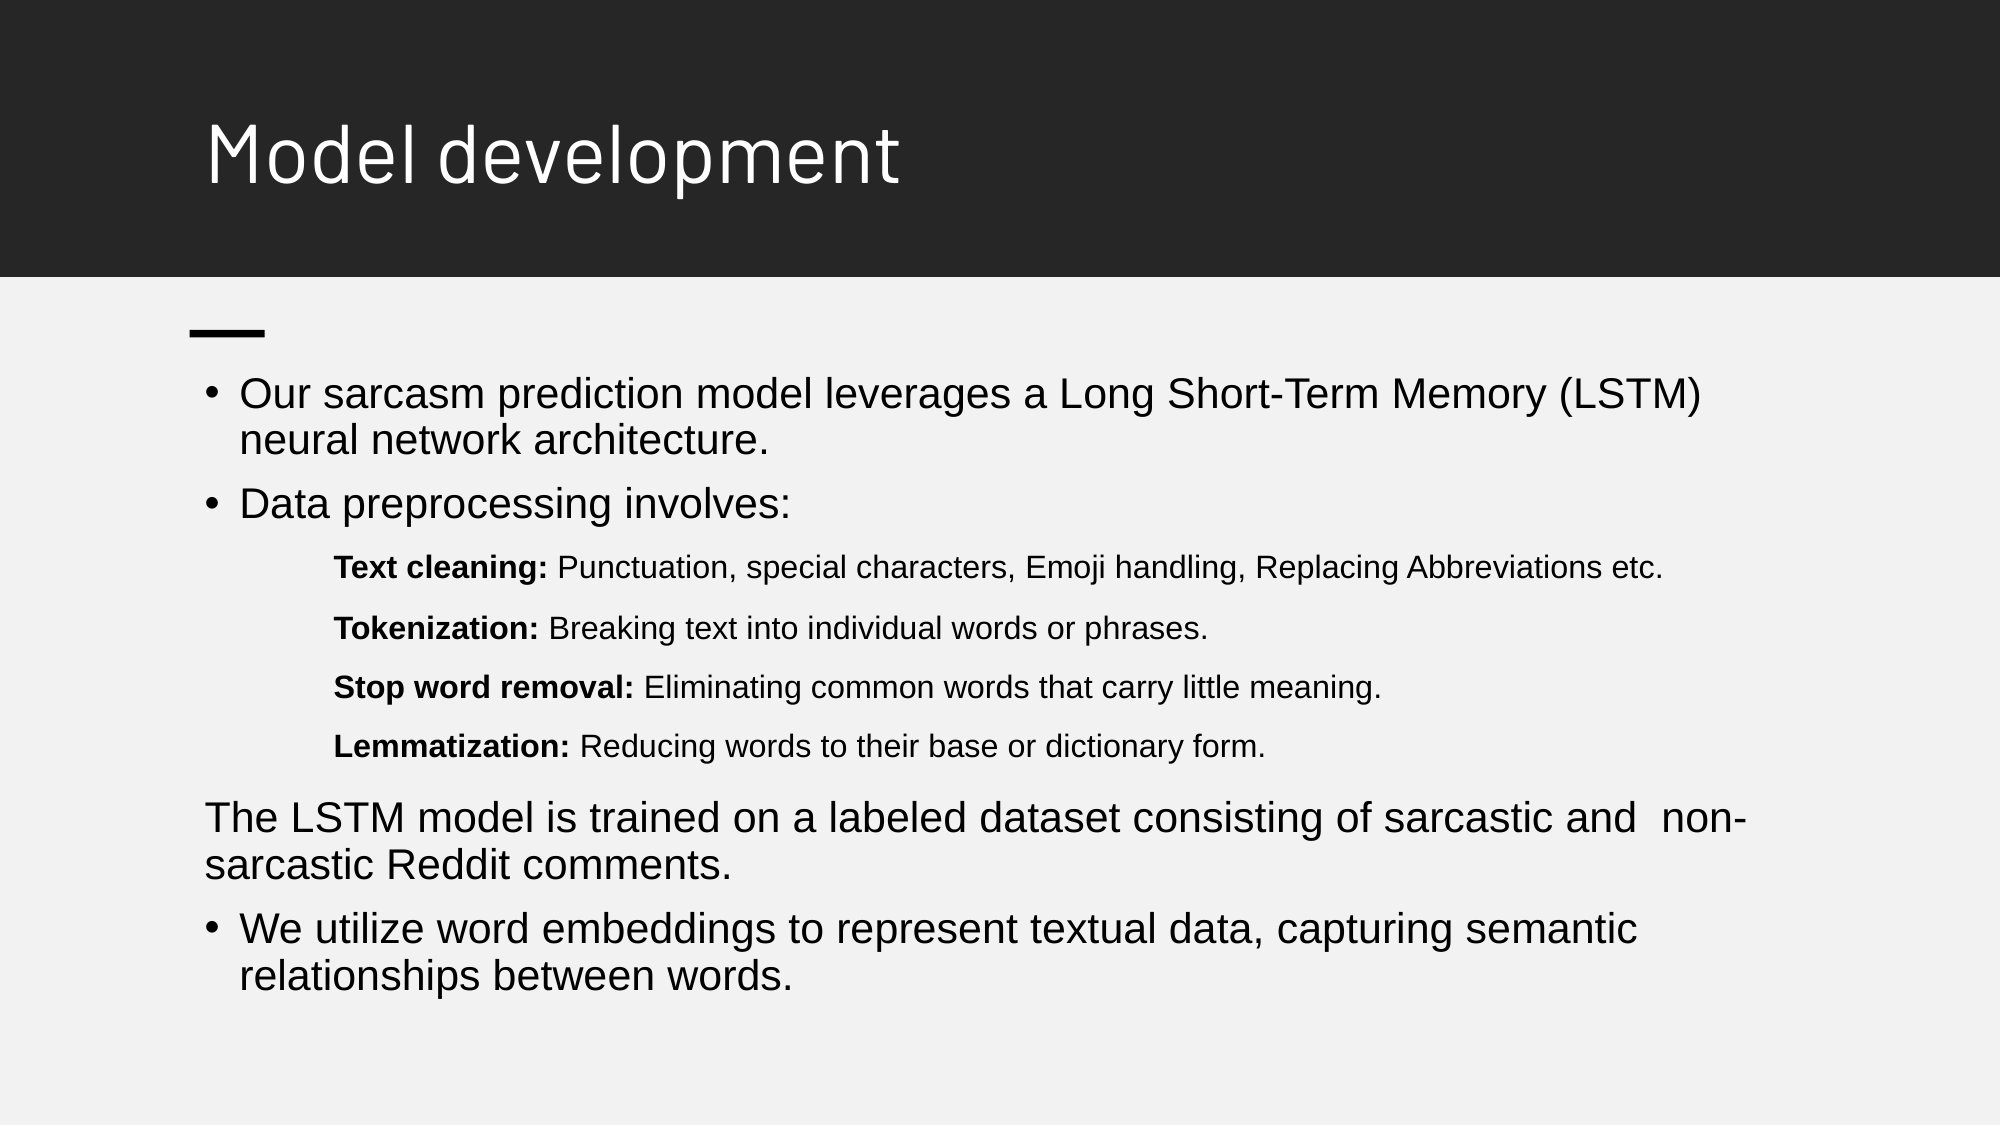

# Model development

Our sarcasm prediction model leverages a Long Short-Term Memory (LSTM) neural network architecture.
Data preprocessing involves:
	Text cleaning: Punctuation, special characters, Emoji handling, Replacing Abbreviations etc.
	Tokenization: Breaking text into individual words or phrases.
	Stop word removal: Eliminating common words that carry little meaning.
	Lemmatization: Reducing words to their base or dictionary form.
The LSTM model is trained on a labeled dataset consisting of sarcastic and  non-sarcastic Reddit comments.
We utilize word embeddings to represent textual data, capturing semantic relationships between words.